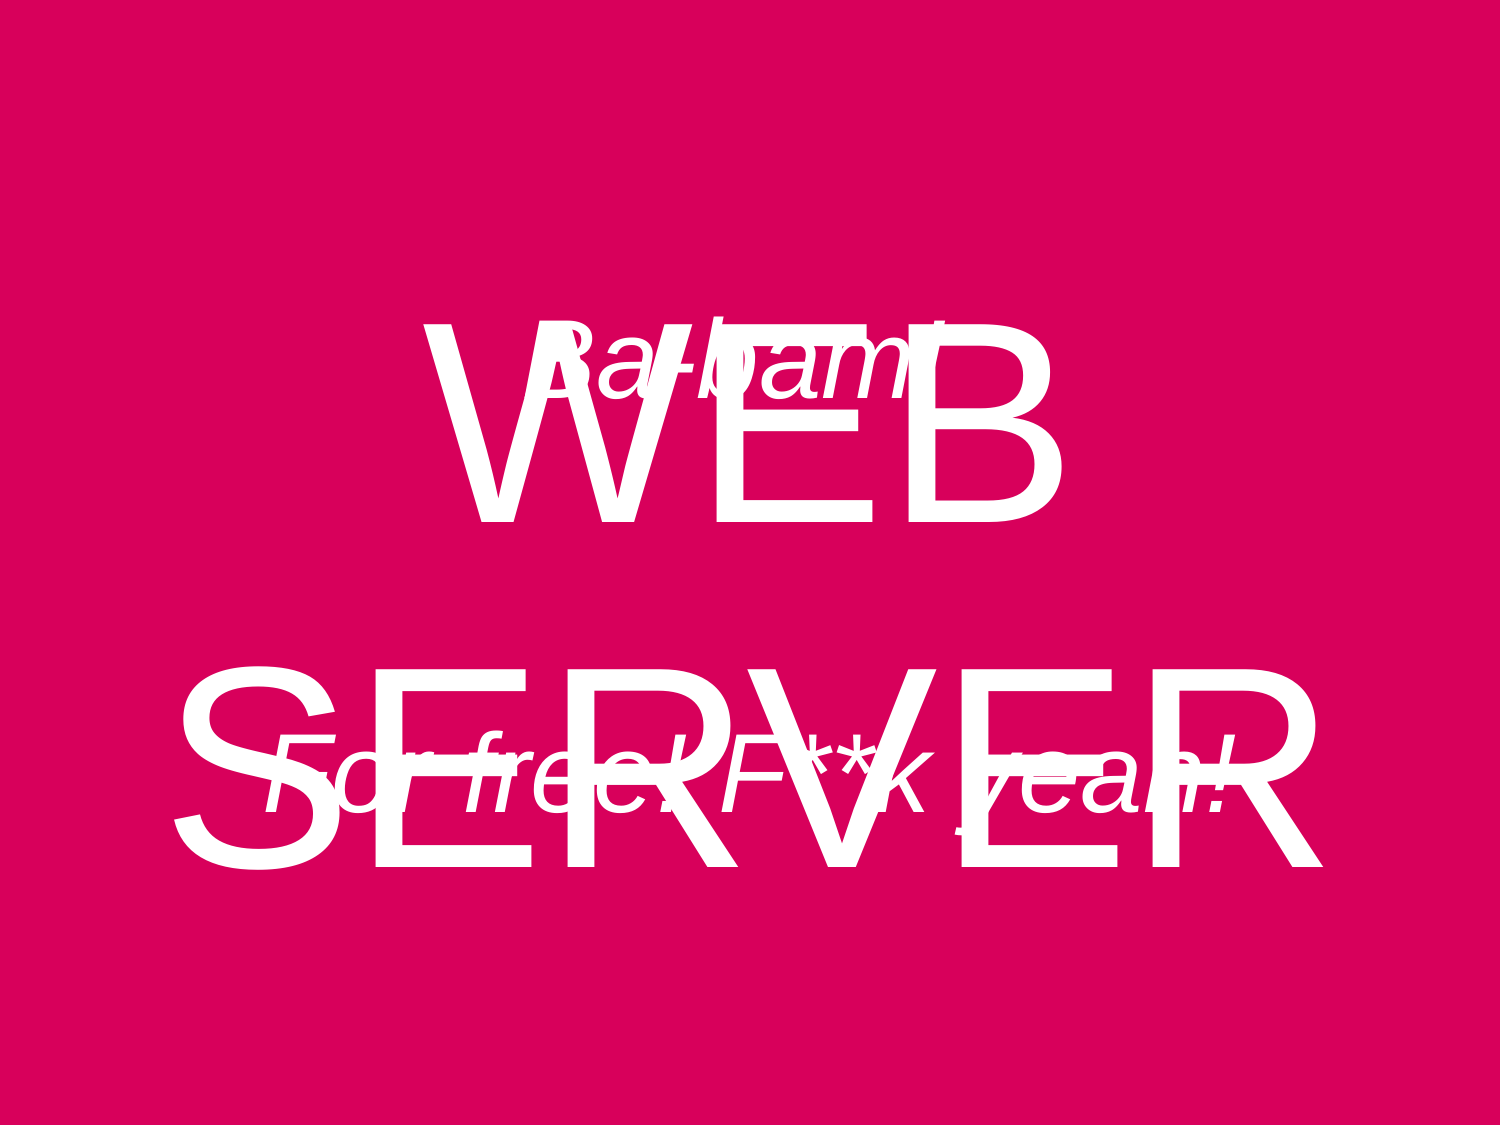

Ba-bam!
# WEB SERVER
For free! F**k yeah!